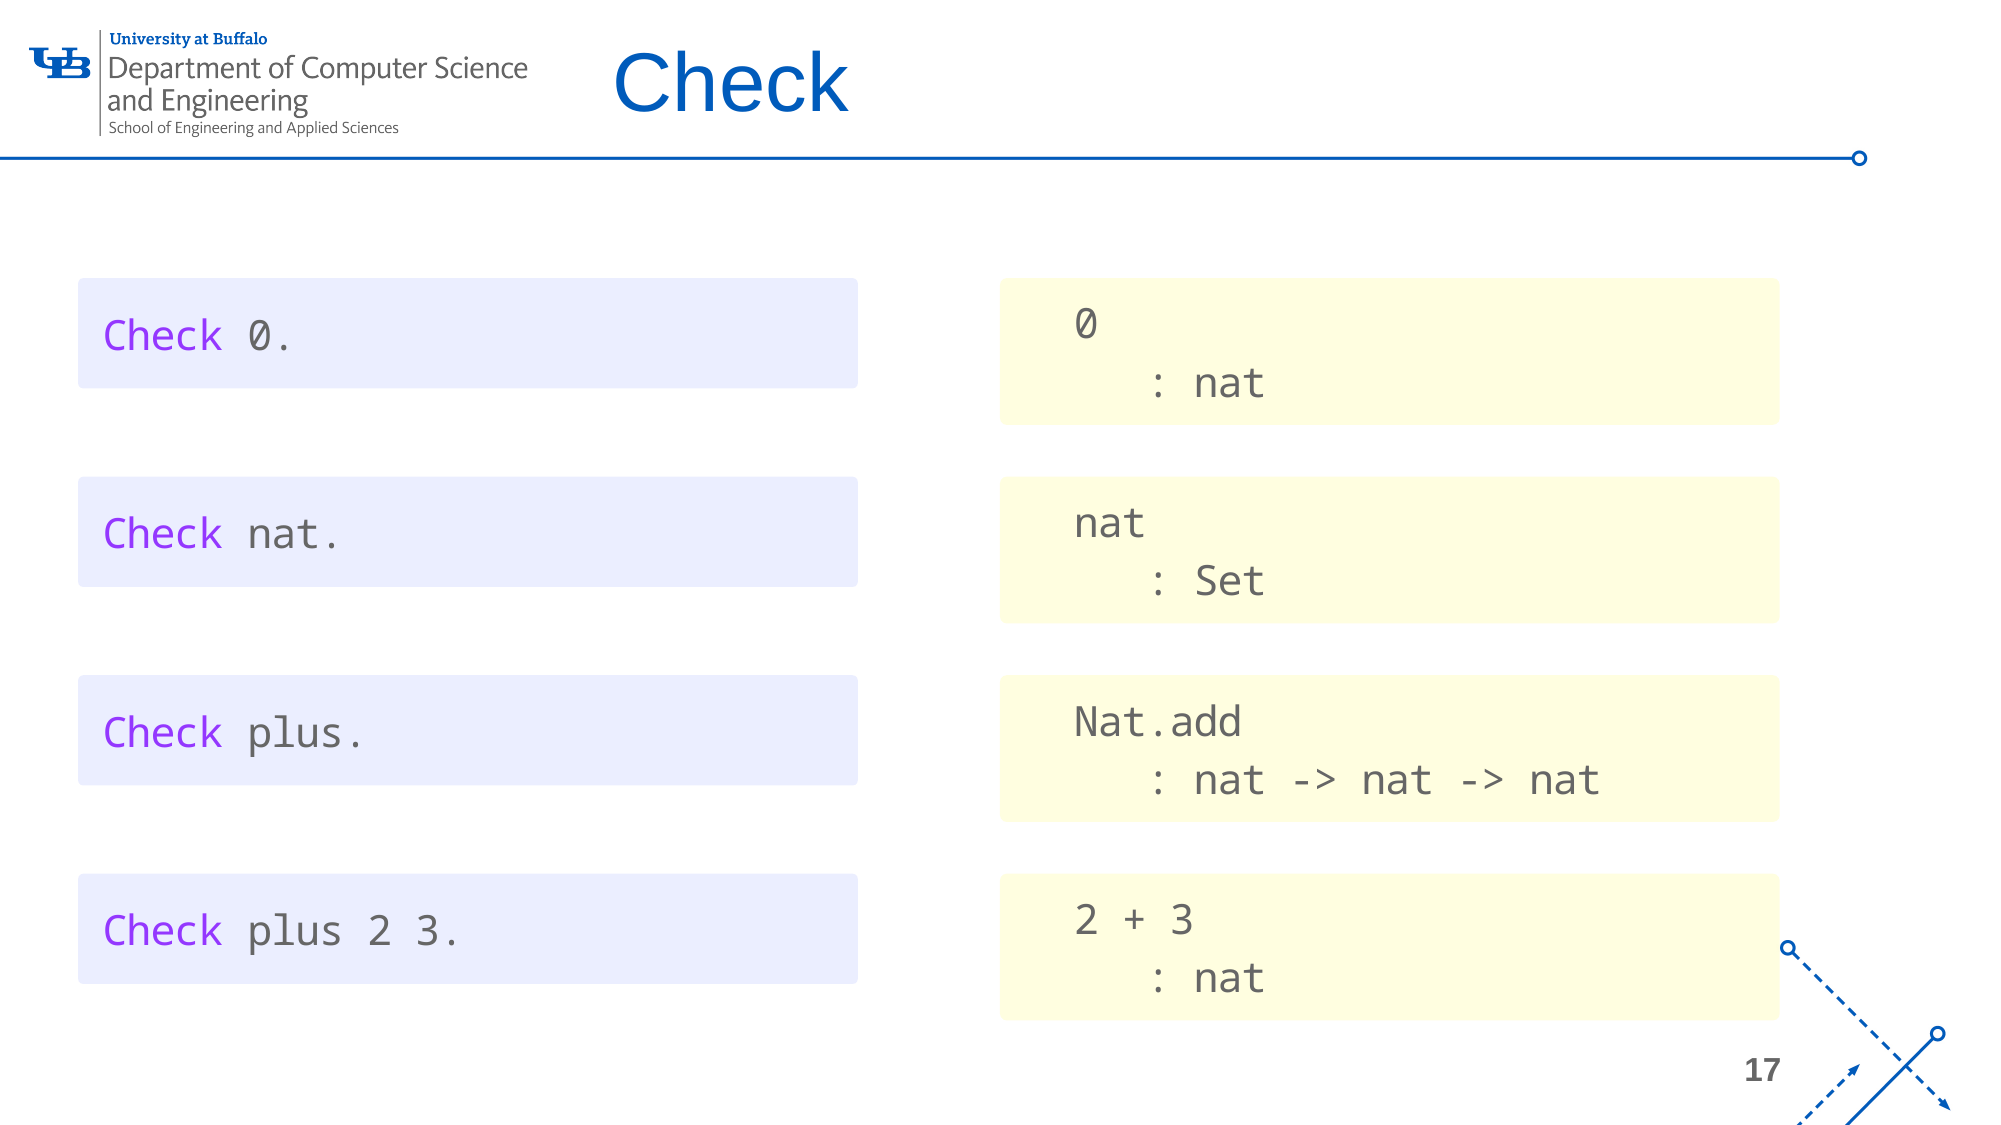

# Check
Check 0.
  0
     : nat
Check nat.
  nat
     : Set
Check plus.
  Nat.add
     : nat -> nat -> nat
Check plus 2 3.
  2 + 3
     : nat